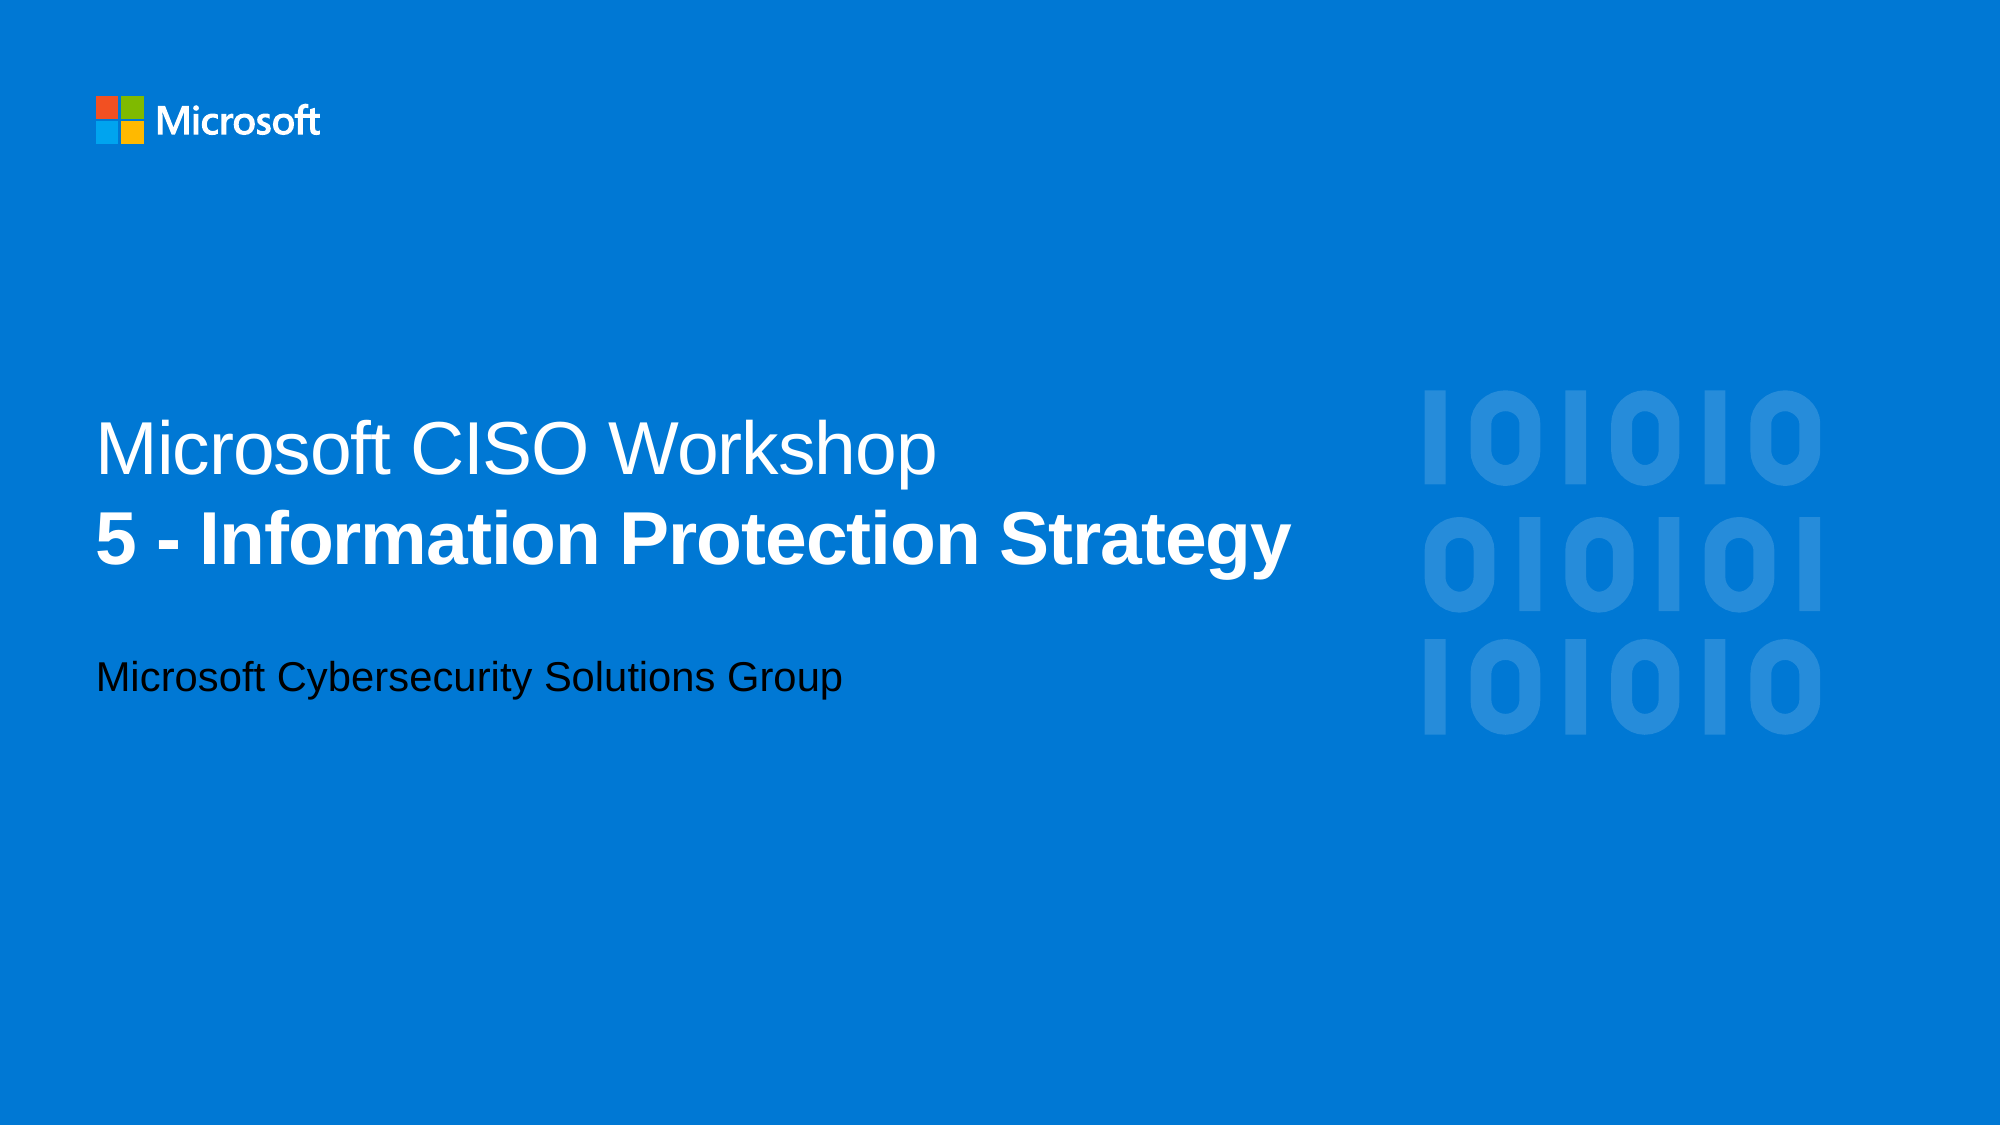

# Microsoft CISO Workshop 5 - Information Protection Strategy

Microsoft Cybersecurity Solutions Group